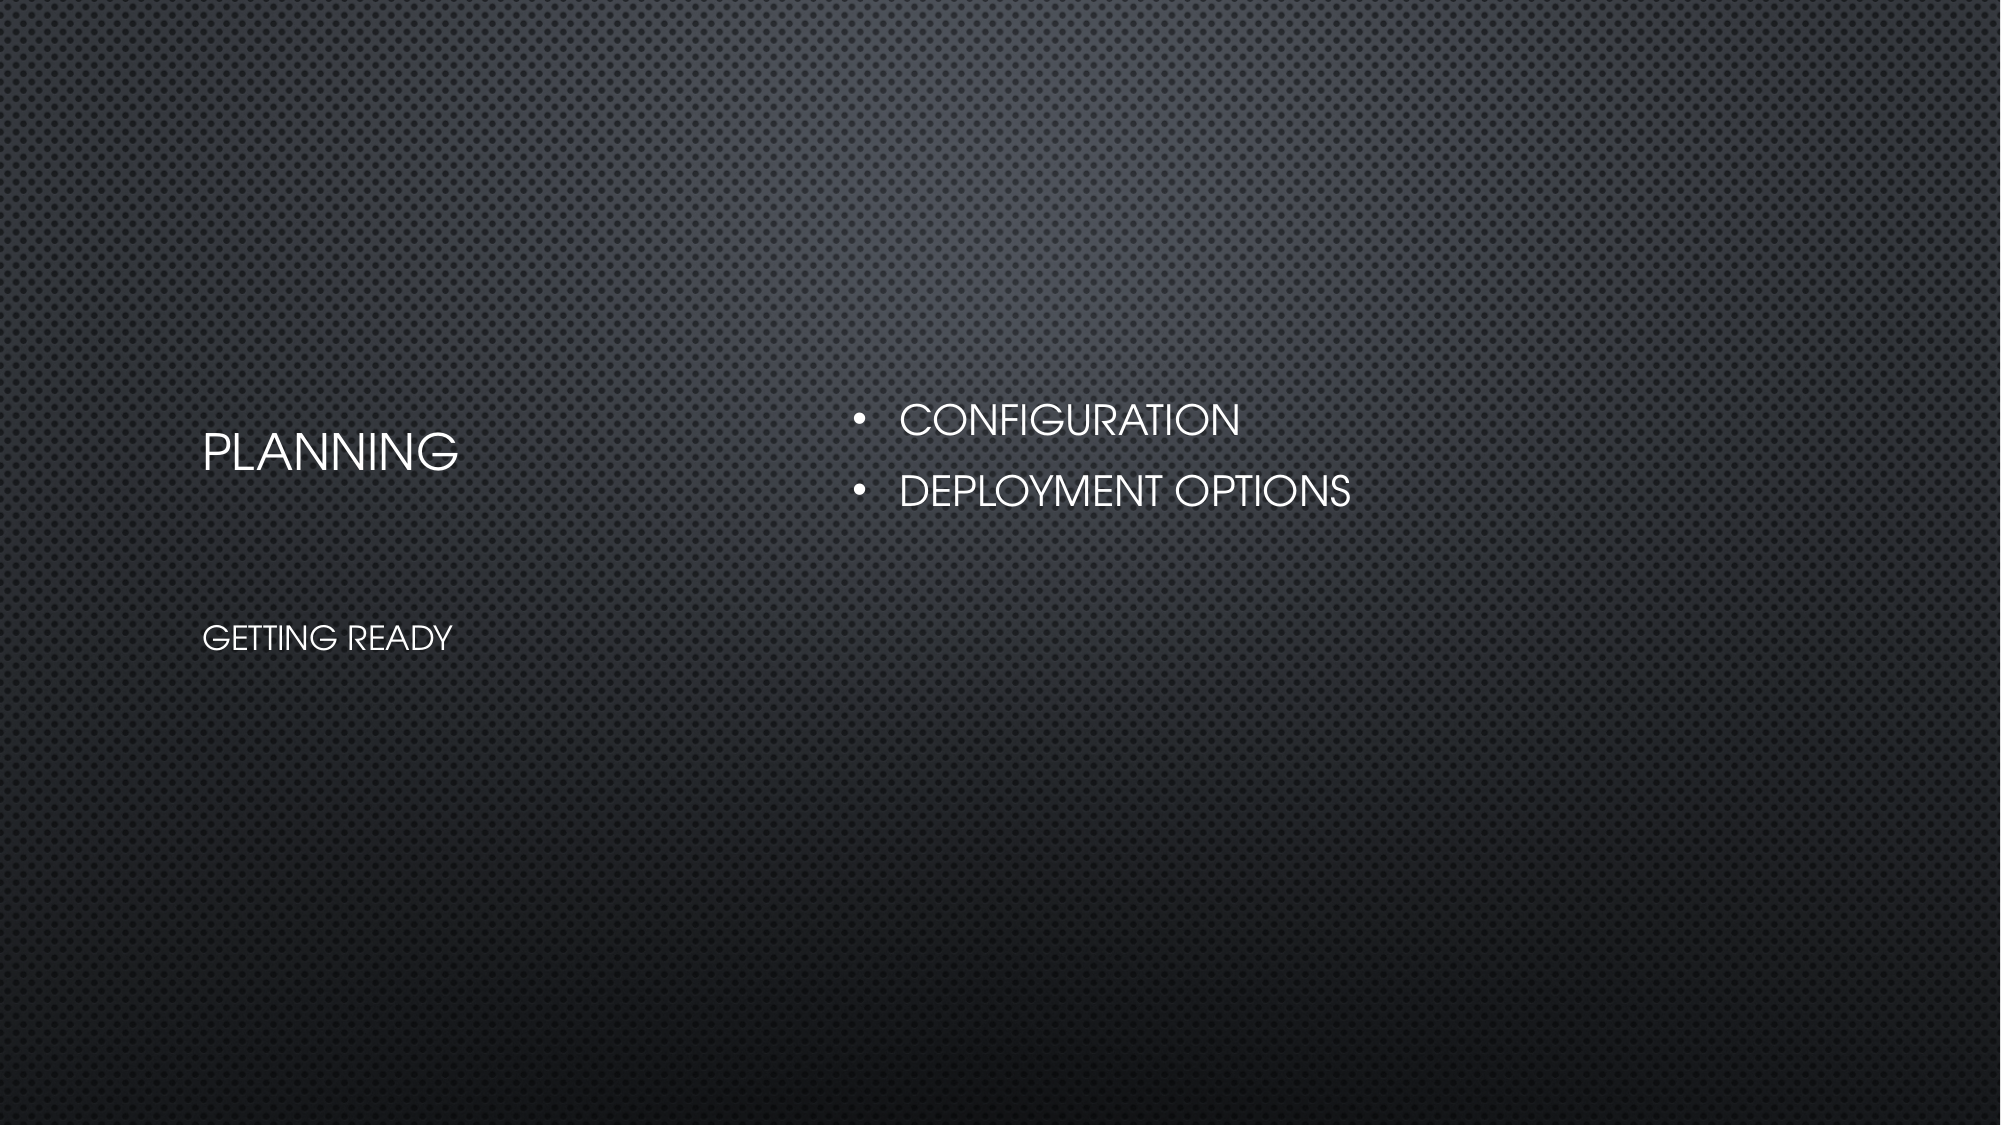

Configuration
Deployment Options

# Planning
Getting ready